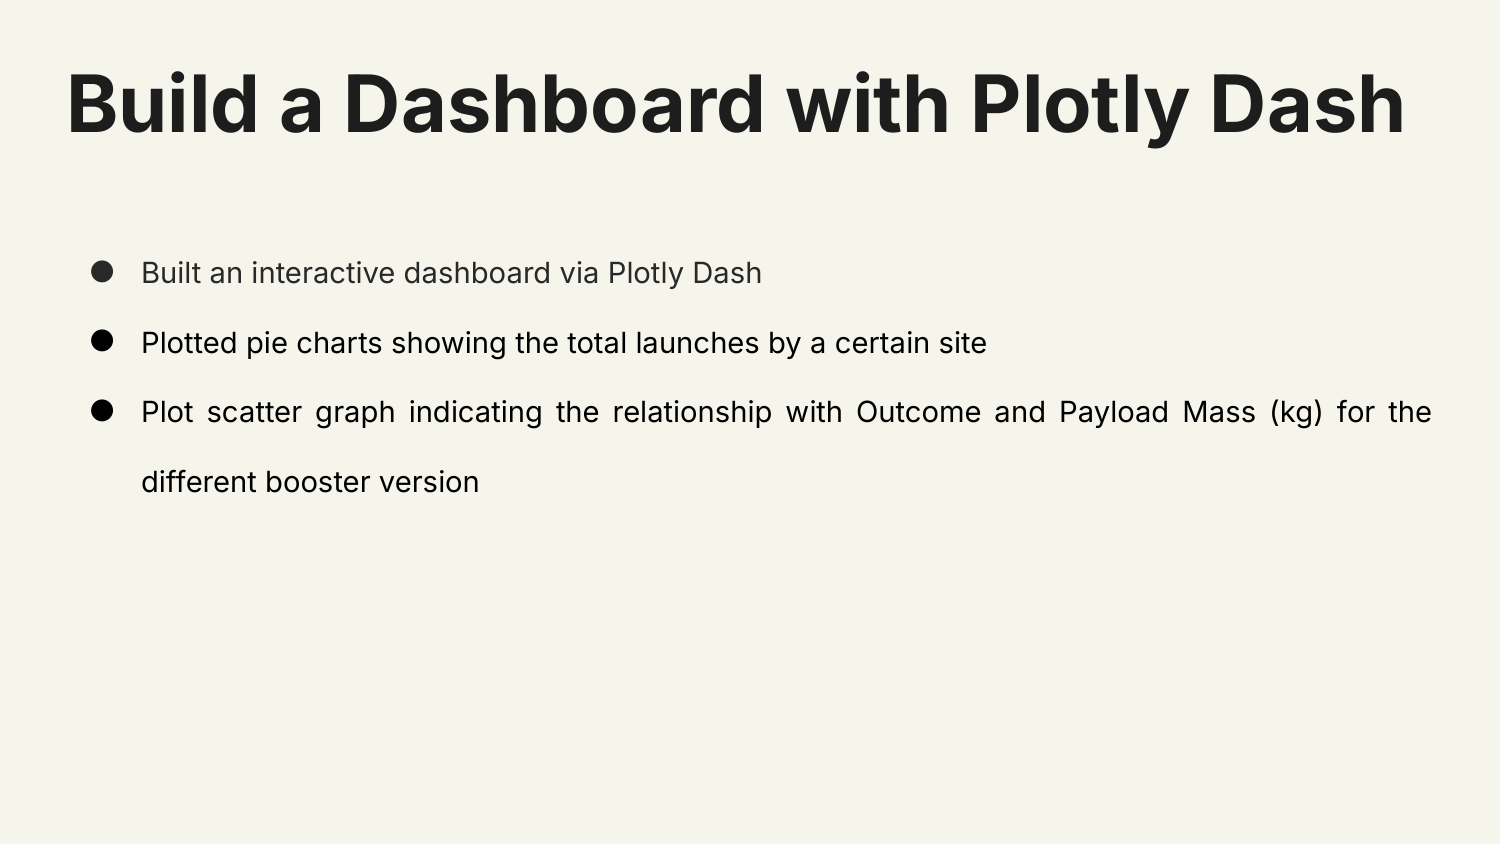

# Build a Dashboard with Plotly Dash
Built an interactive dashboard via Plotly Dash
Plotted pie charts showing the total launches by a certain site
Plot scatter graph indicating the relationship with Outcome and Payload Mass (kg) for the different booster version